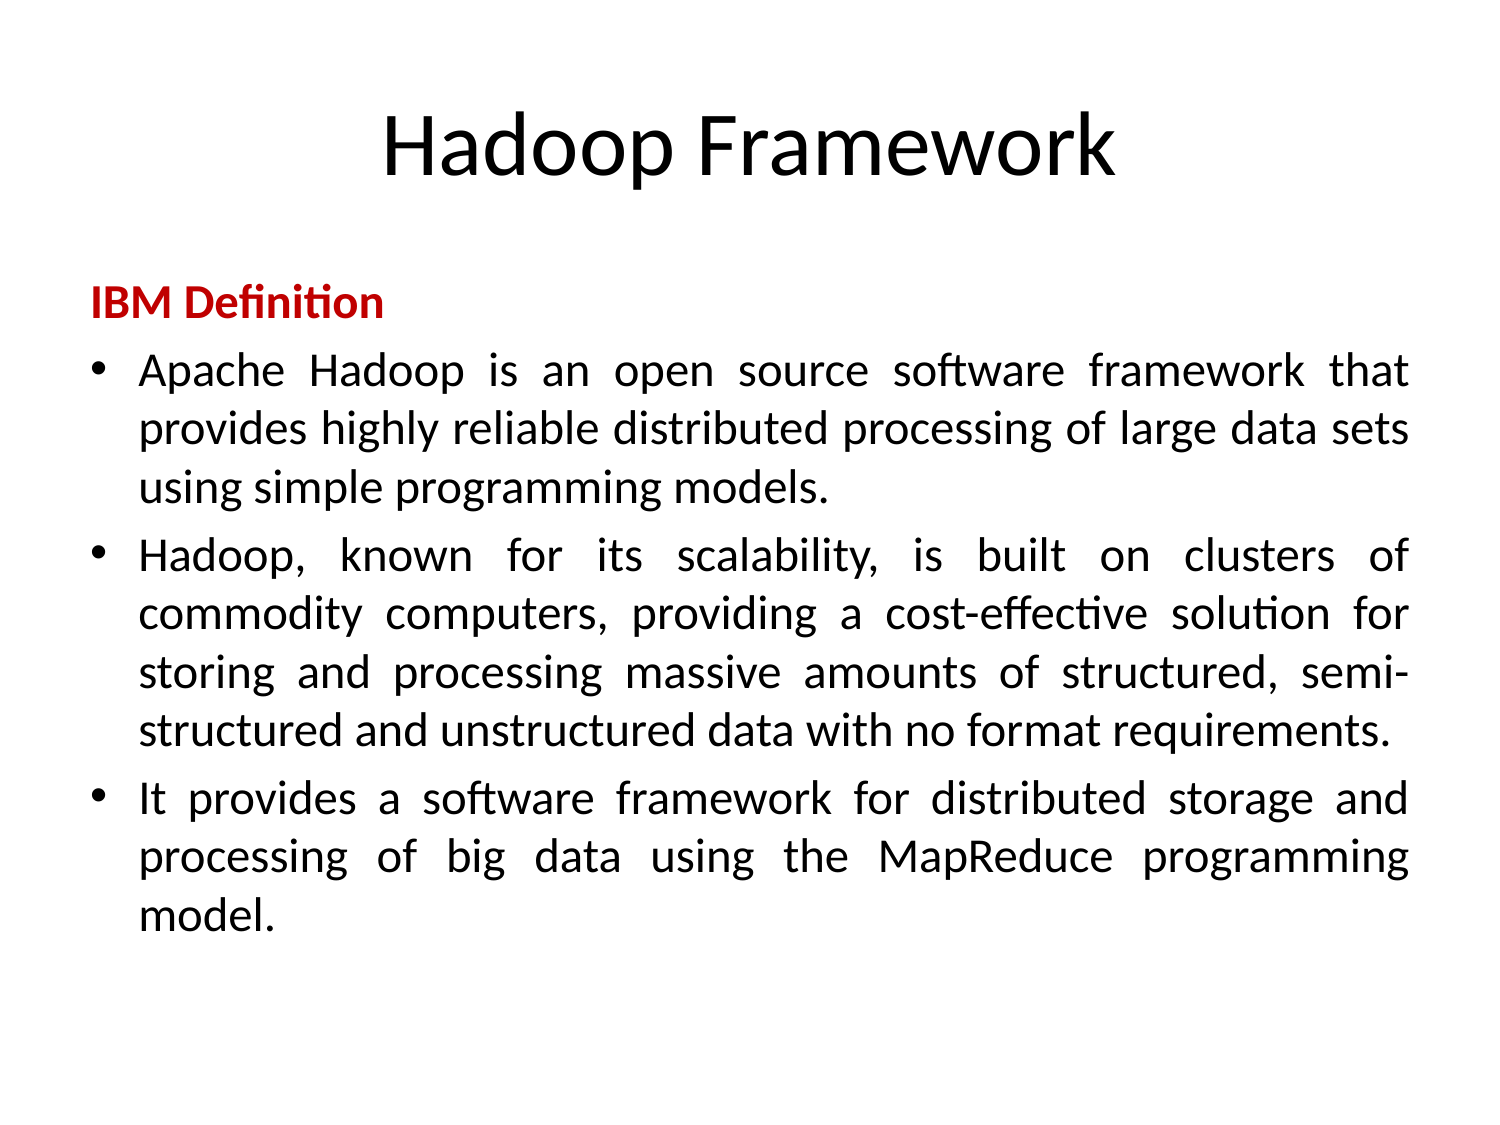

# Hadoop Framework
IBM Definition
Apache Hadoop is an open source software framework that provides highly reliable distributed processing of large data sets using simple programming models.
Hadoop, known for its scalability, is built on clusters of commodity computers, providing a cost-effective solution for storing and processing massive amounts of structured, semi-structured and unstructured data with no format requirements.
It provides a software framework for distributed storage and processing of big data using the MapReduce programming model.